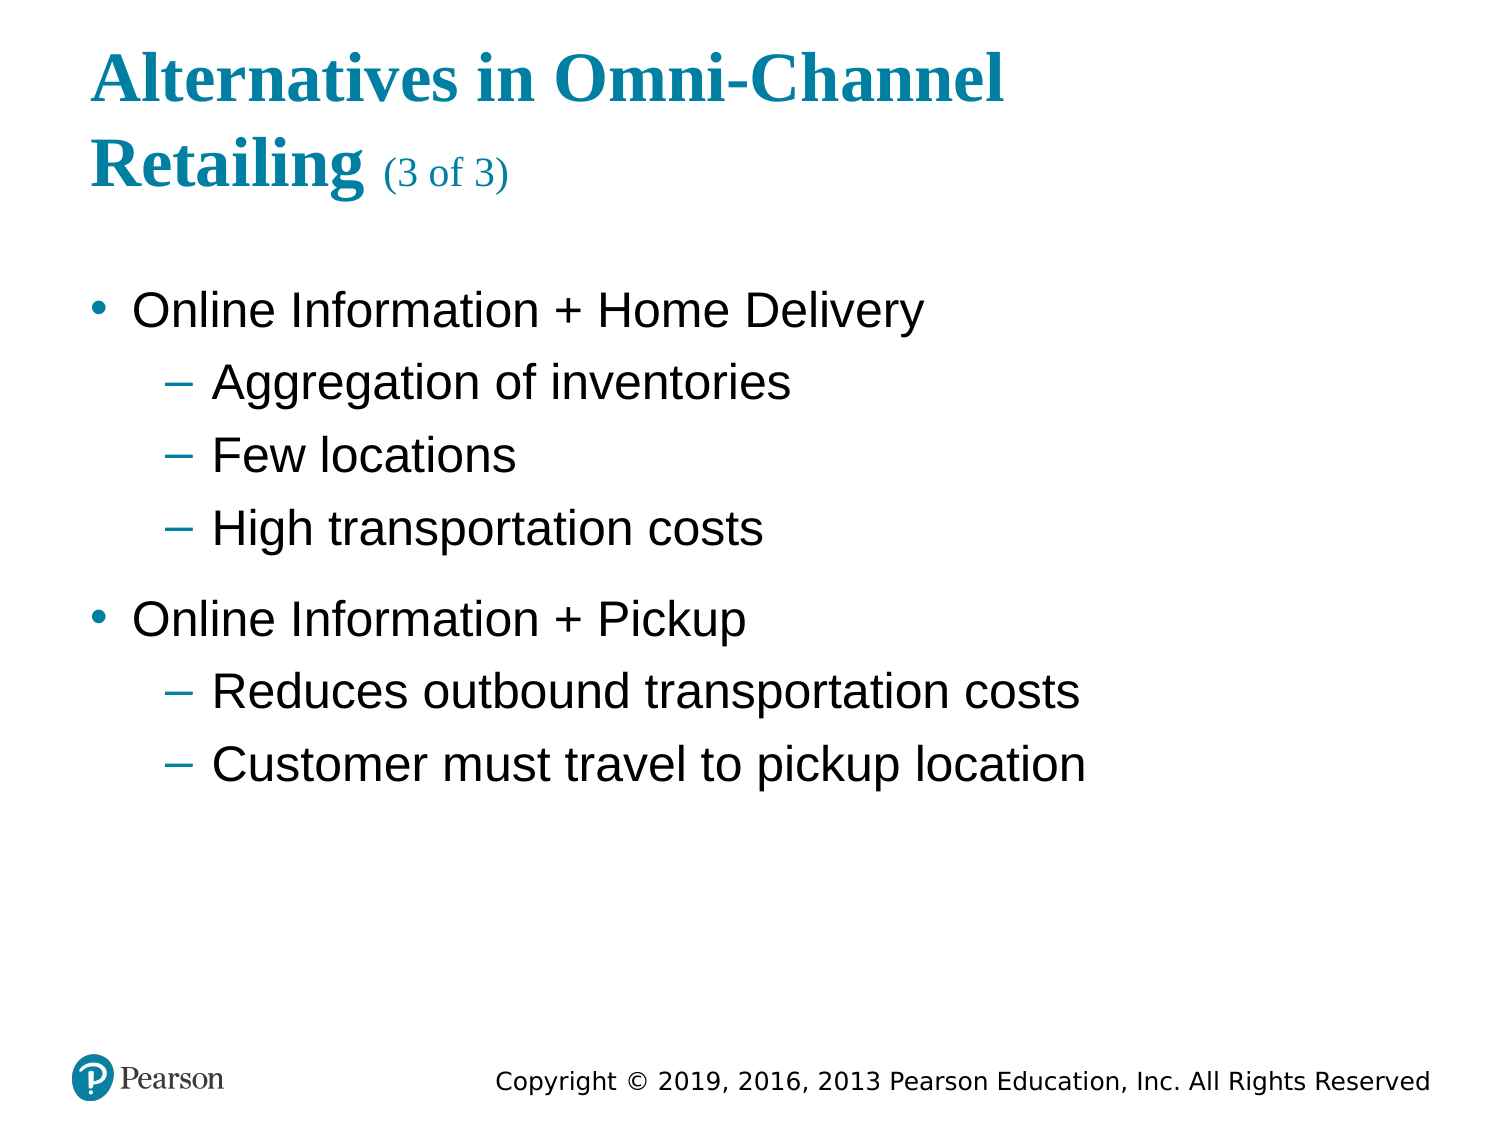

# Alternatives in Omni-Channel Retailing (3 of 3)
Online Information + Home Delivery
Aggregation of inventories
Few locations
High transportation costs
Online Information + Pickup
Reduces outbound transportation costs
Customer must travel to pickup location